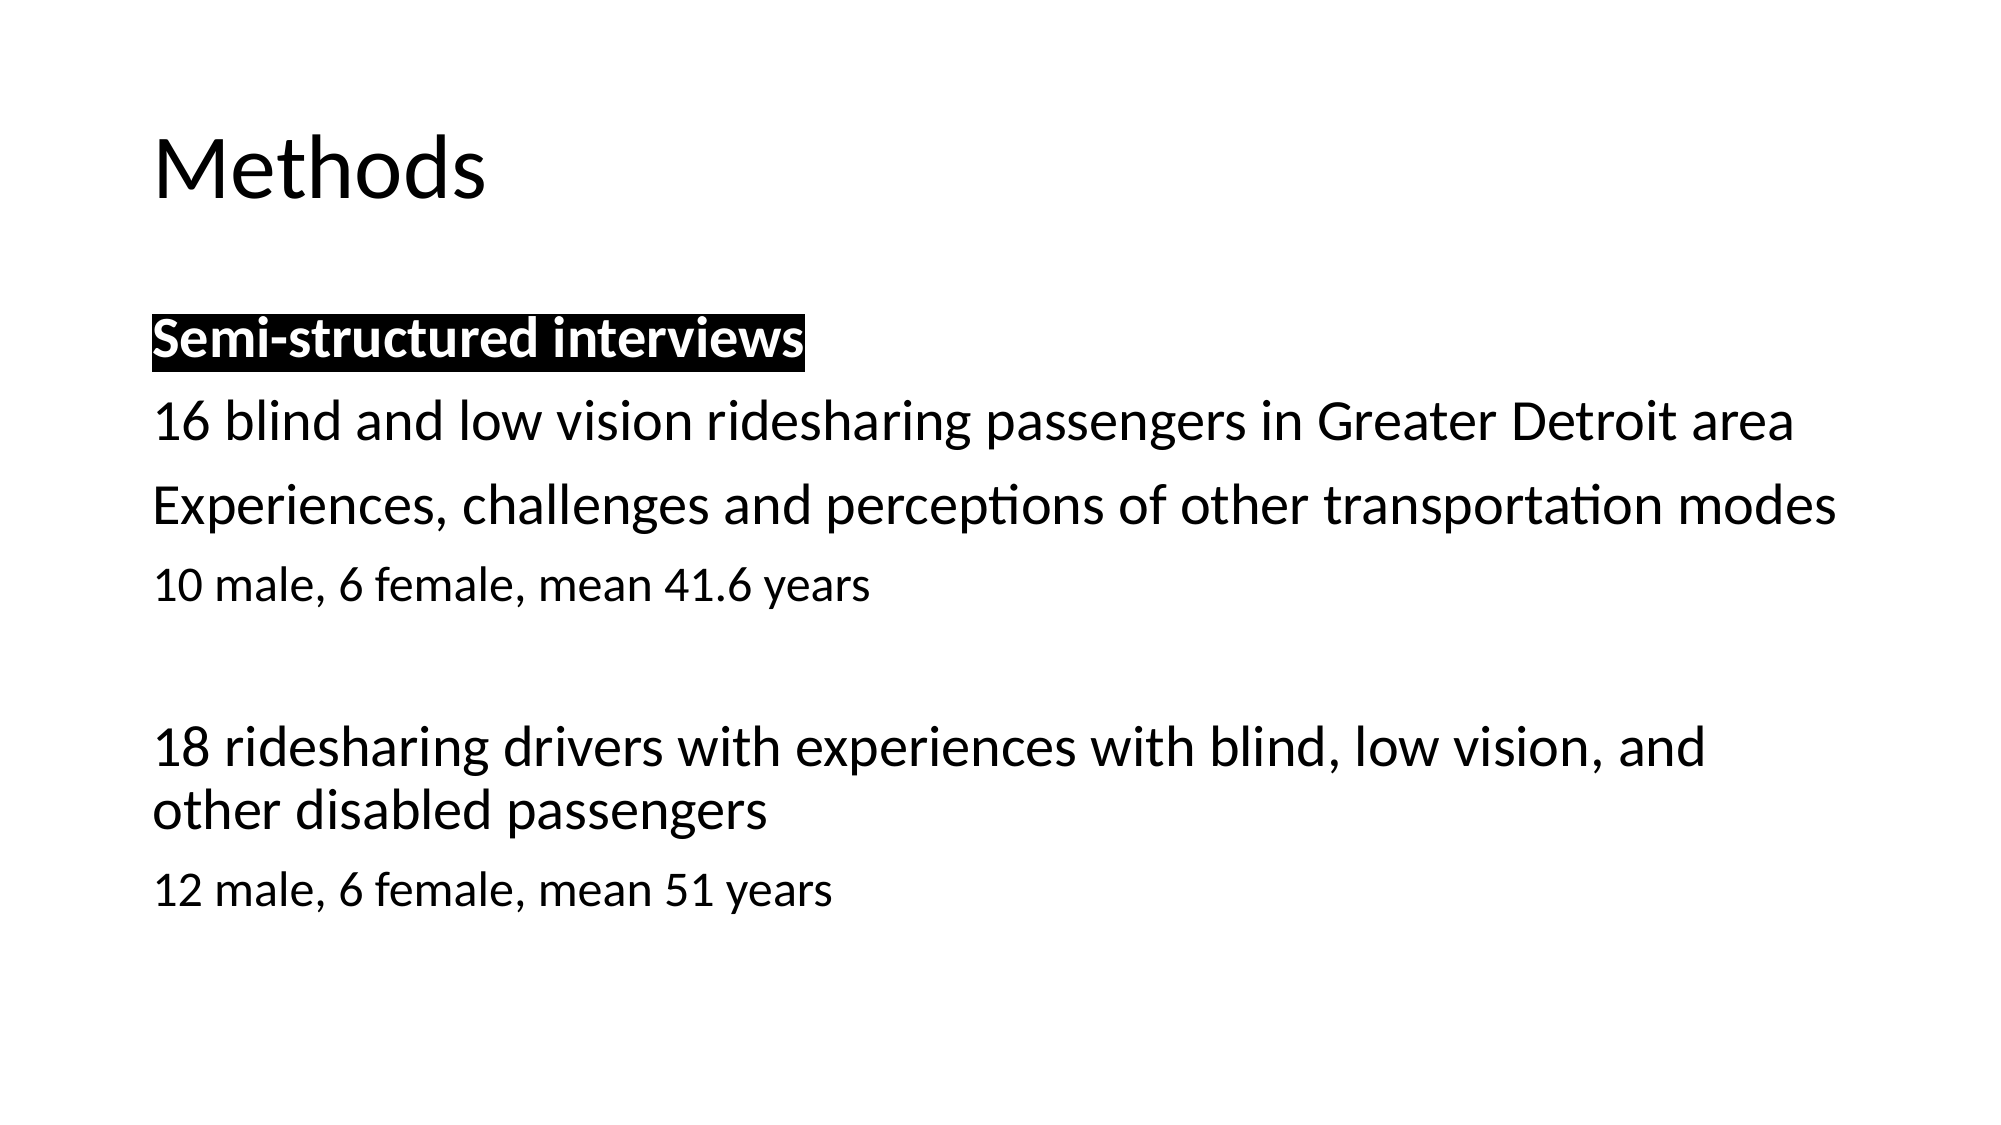

# Methods
Semi-structured interviews
16 blind and low vision ridesharing passengers in Greater Detroit area
Experiences, challenges and perceptions of other transportation modes
10 male, 6 female, mean 41.6 years

18 ridesharing drivers with experiences with blind, low vision, and other disabled passengers
12 male, 6 female, mean 51 years